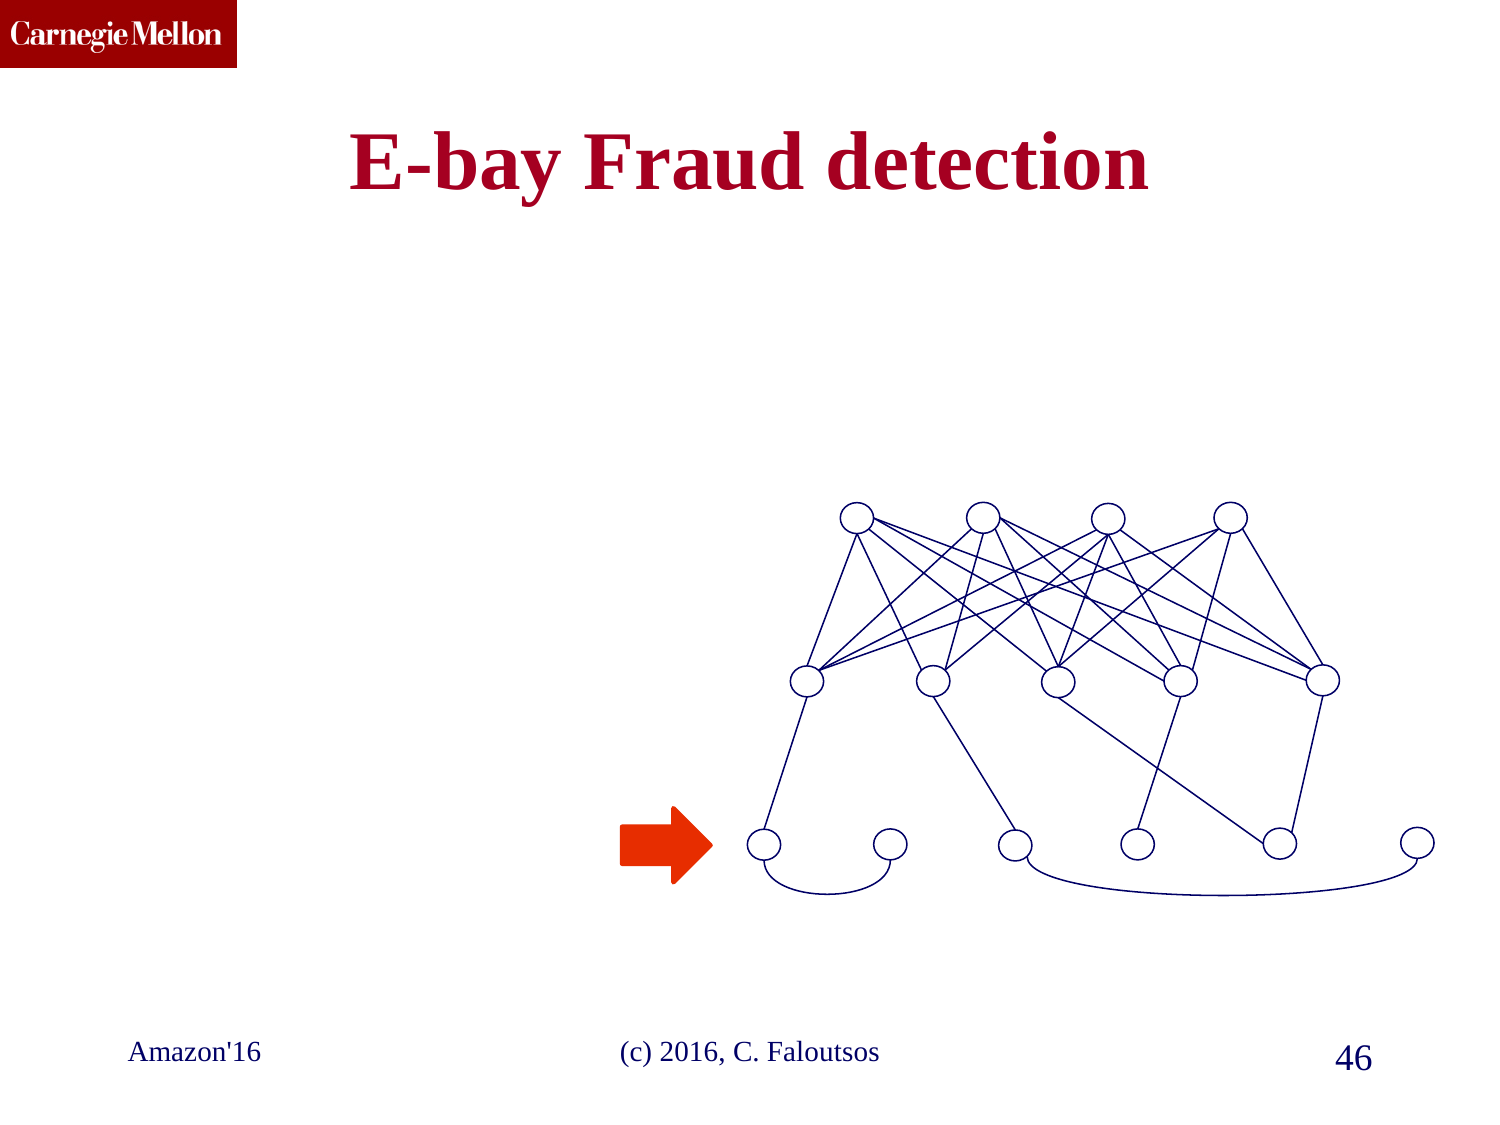

# E-bay Fraud detection

Amazon'16
(c) 2016, C. Faloutsos
46